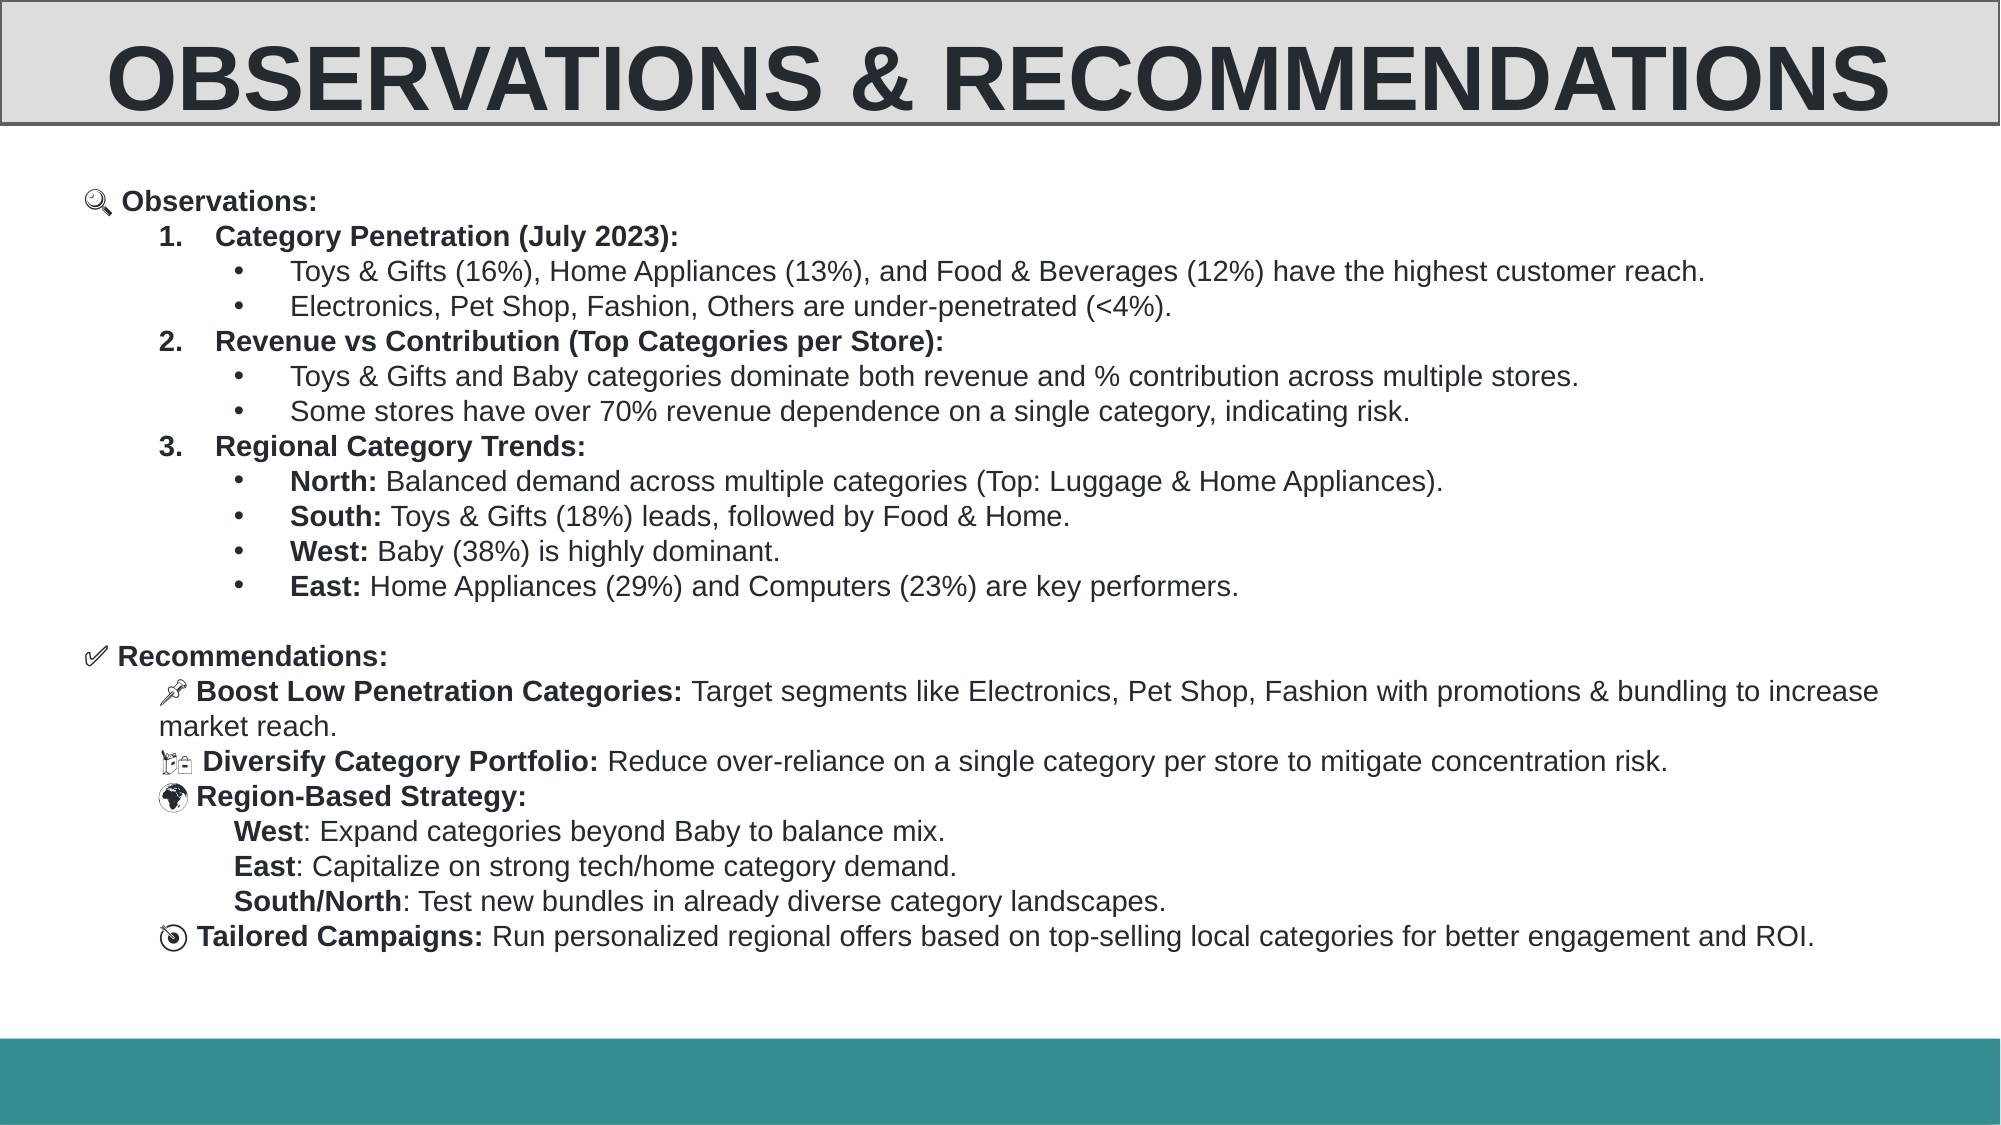

OBSERVATIONS & RECOMMENDATIONS
🔍 Observations:
Category Penetration (July 2023):
Toys & Gifts (16%), Home Appliances (13%), and Food & Beverages (12%) have the highest customer reach.
Electronics, Pet Shop, Fashion, Others are under-penetrated (<4%).
Revenue vs Contribution (Top Categories per Store):
Toys & Gifts and Baby categories dominate both revenue and % contribution across multiple stores.
Some stores have over 70% revenue dependence on a single category, indicating risk.
Regional Category Trends:
North: Balanced demand across multiple categories (Top: Luggage & Home Appliances).
South: Toys & Gifts (18%) leads, followed by Food & Home.
West: Baby (38%) is highly dominant.
East: Home Appliances (29%) and Computers (23%) are key performers.
✅ Recommendations:
📌 Boost Low Penetration Categories: Target segments like Electronics, Pet Shop, Fashion with promotions & bundling to increase market reach.
🛍️ Diversify Category Portfolio: Reduce over-reliance on a single category per store to mitigate concentration risk.
🌍 Region-Based Strategy:
West: Expand categories beyond Baby to balance mix.
East: Capitalize on strong tech/home category demand.
South/North: Test new bundles in already diverse category landscapes.
🎯 Tailored Campaigns: Run personalized regional offers based on top-selling local categories for better engagement and ROI.